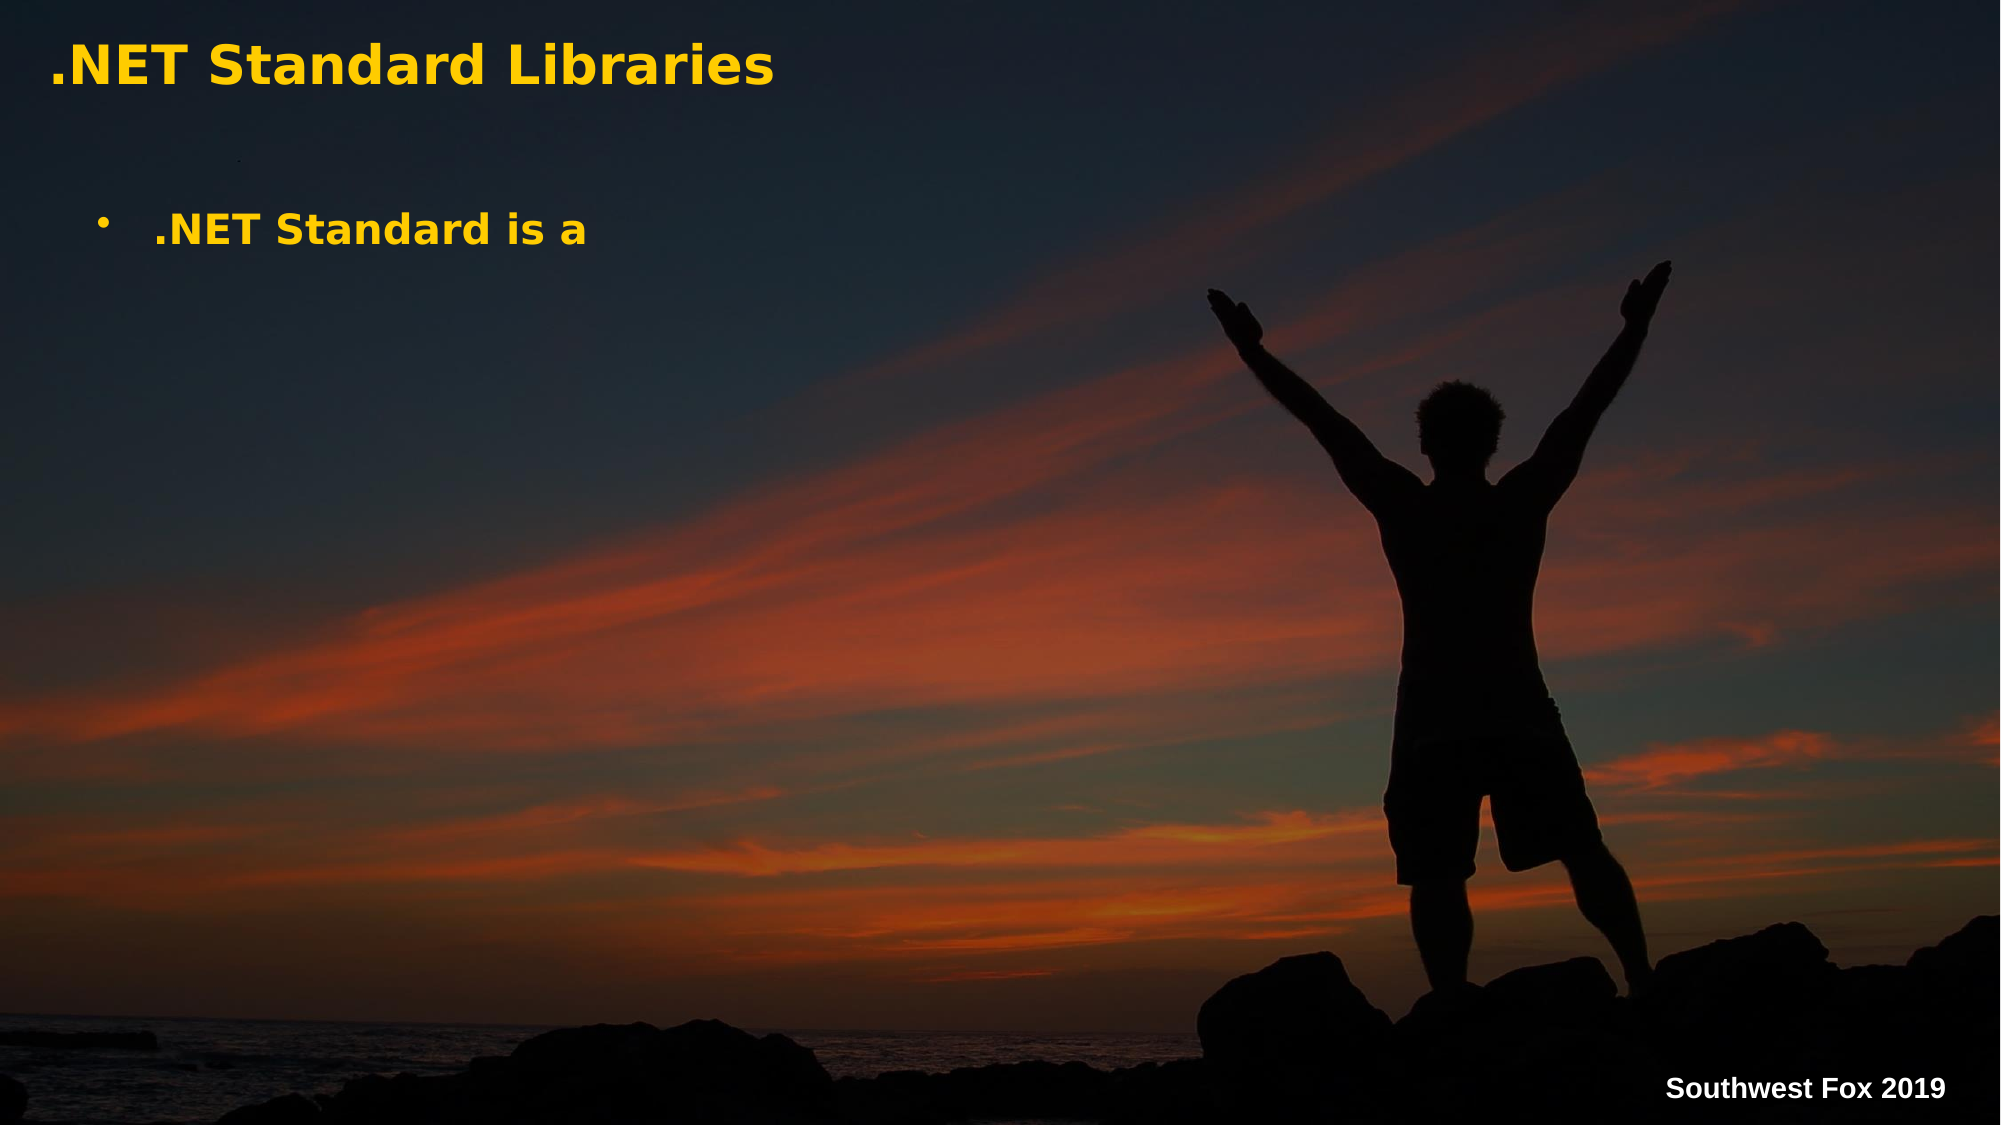

# .NET Standard Libraries
.NET Standard is a